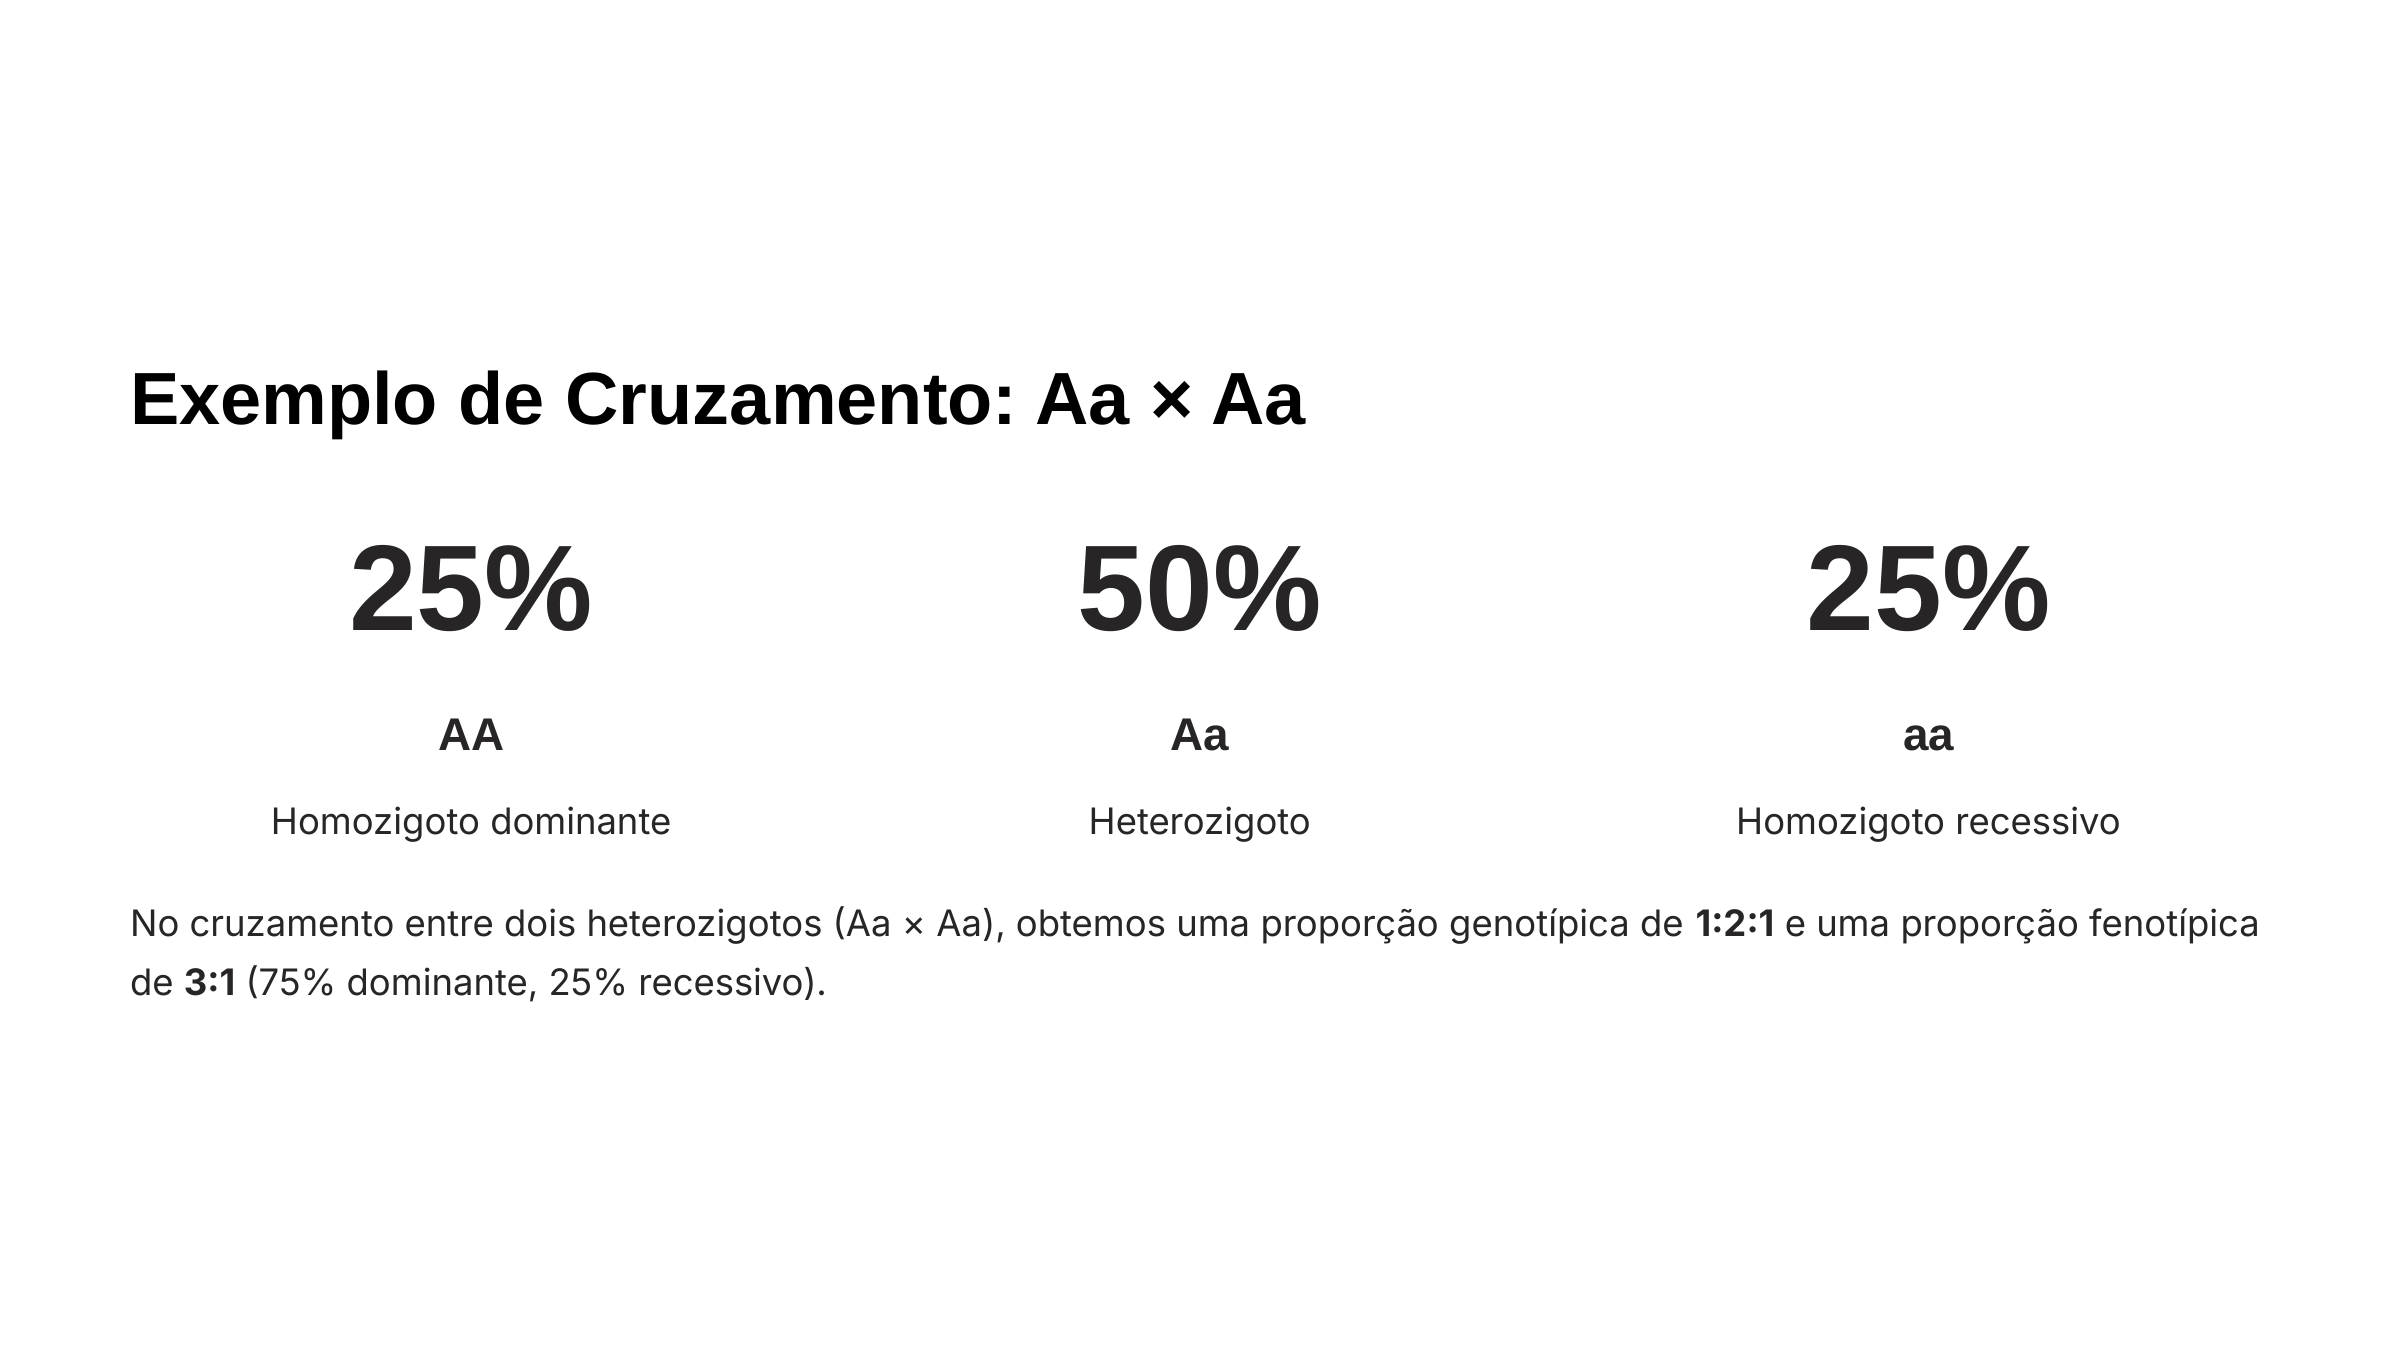

Exemplo de Cruzamento: Aa × Aa
25%
50%
25%
AA
Aa
aa
Homozigoto dominante
Heterozigoto
Homozigoto recessivo
No cruzamento entre dois heterozigotos (Aa × Aa), obtemos uma proporção genotípica de 1:2:1 e uma proporção fenotípica de 3:1 (75% dominante, 25% recessivo).